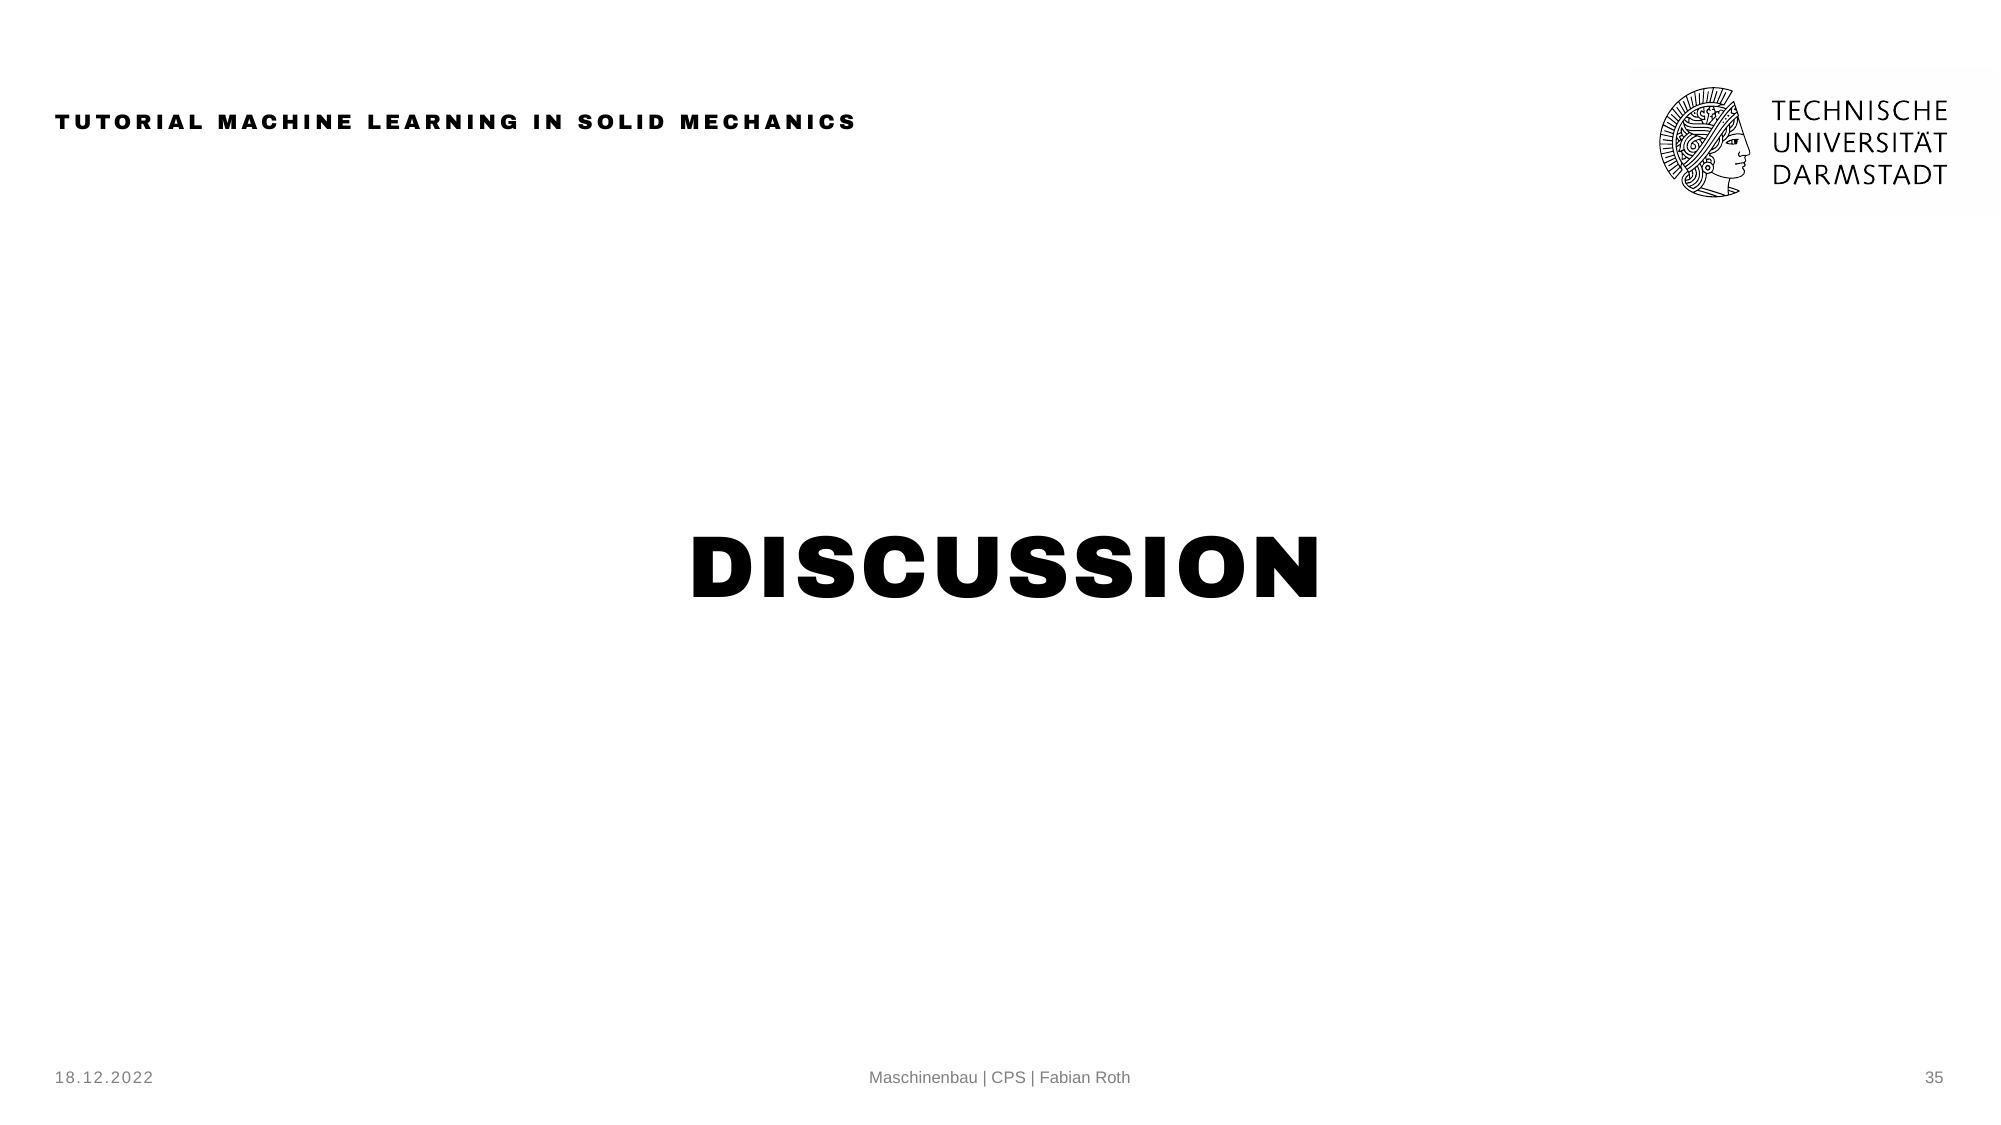

# Tutorial Machine Learning in Solid Mechanics
Discussion
18.12.2022
Maschinenbau | CPS | Fabian Roth
35